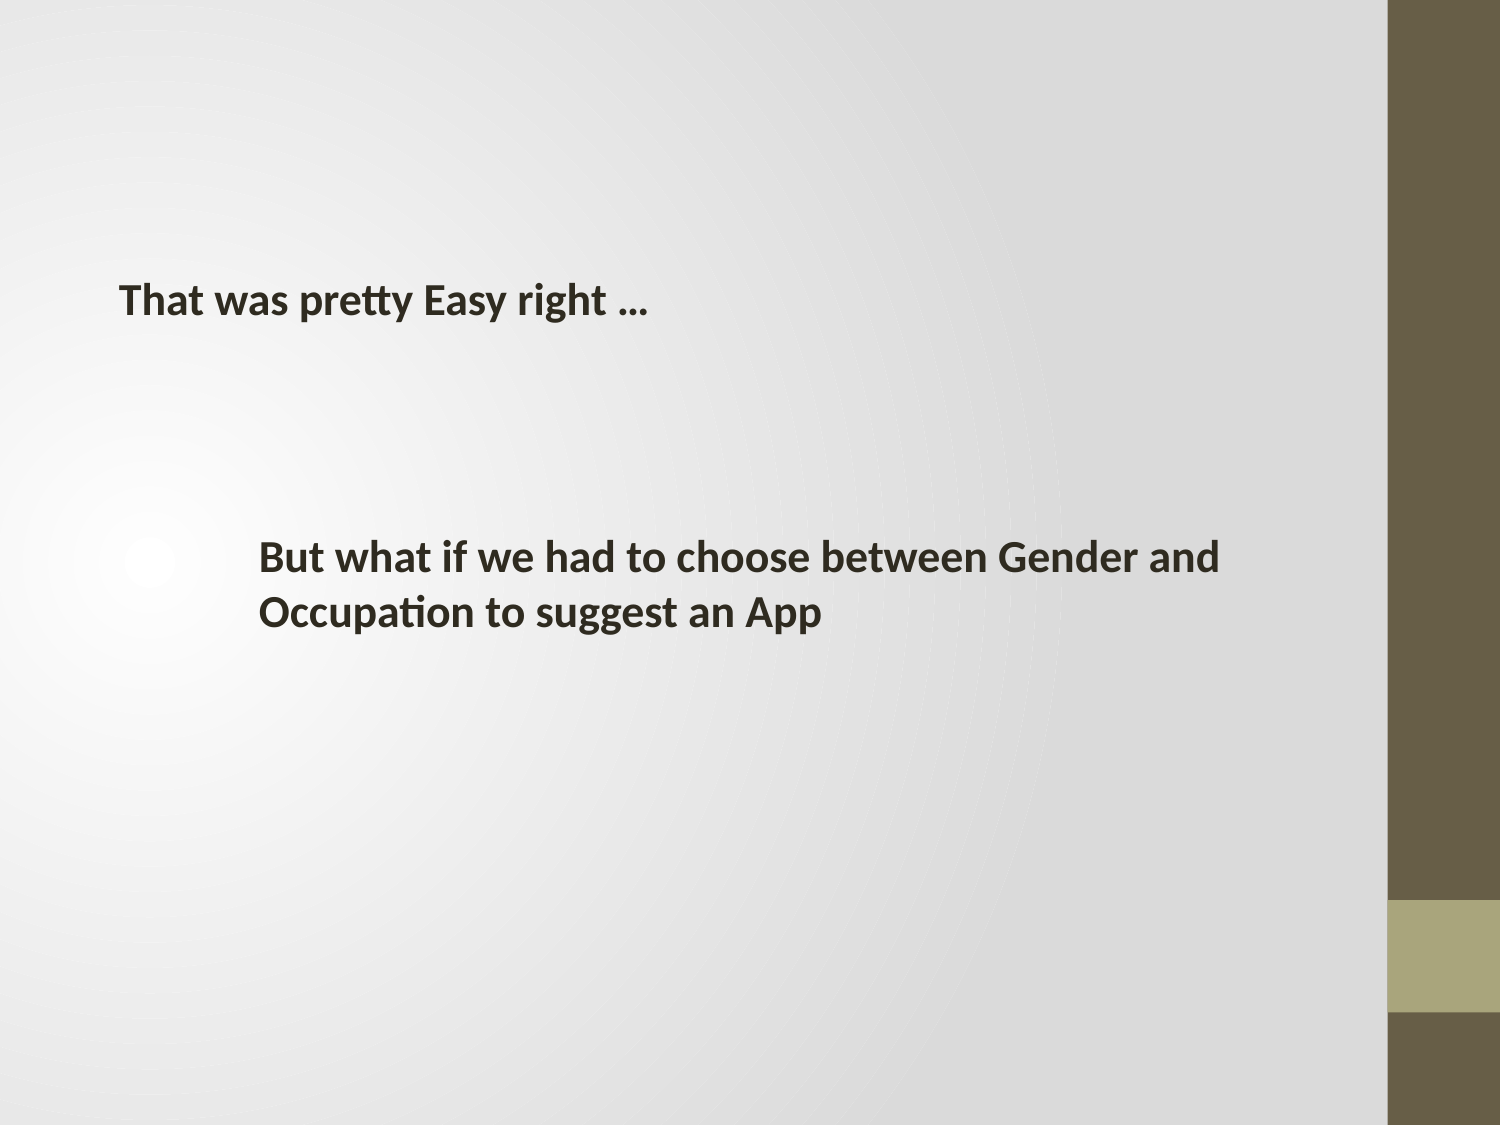

#
 That was pretty Easy right …

	But what if we had to choose between Gender and          	Occupation to suggest an App